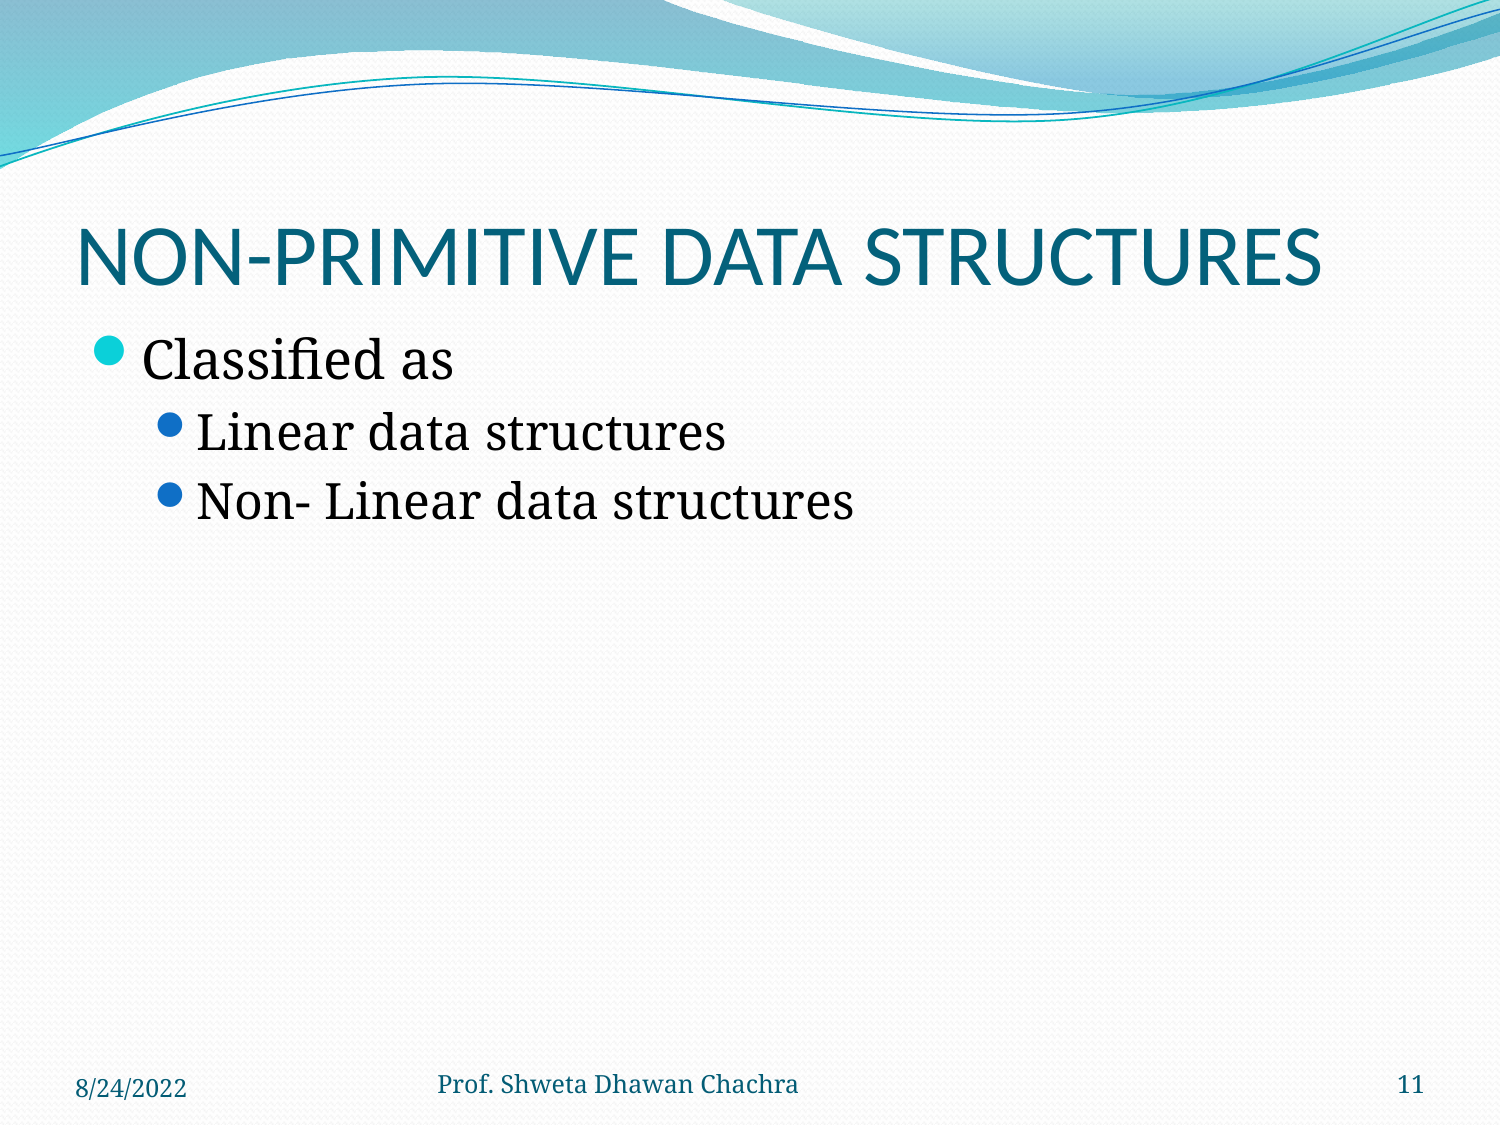

# NON-PRIMITIVE DATA STRUCTURES
Classified as
Linear data structures
Non- Linear data structures

8/24/2022
Prof. Shweta Dhawan Chachra
11